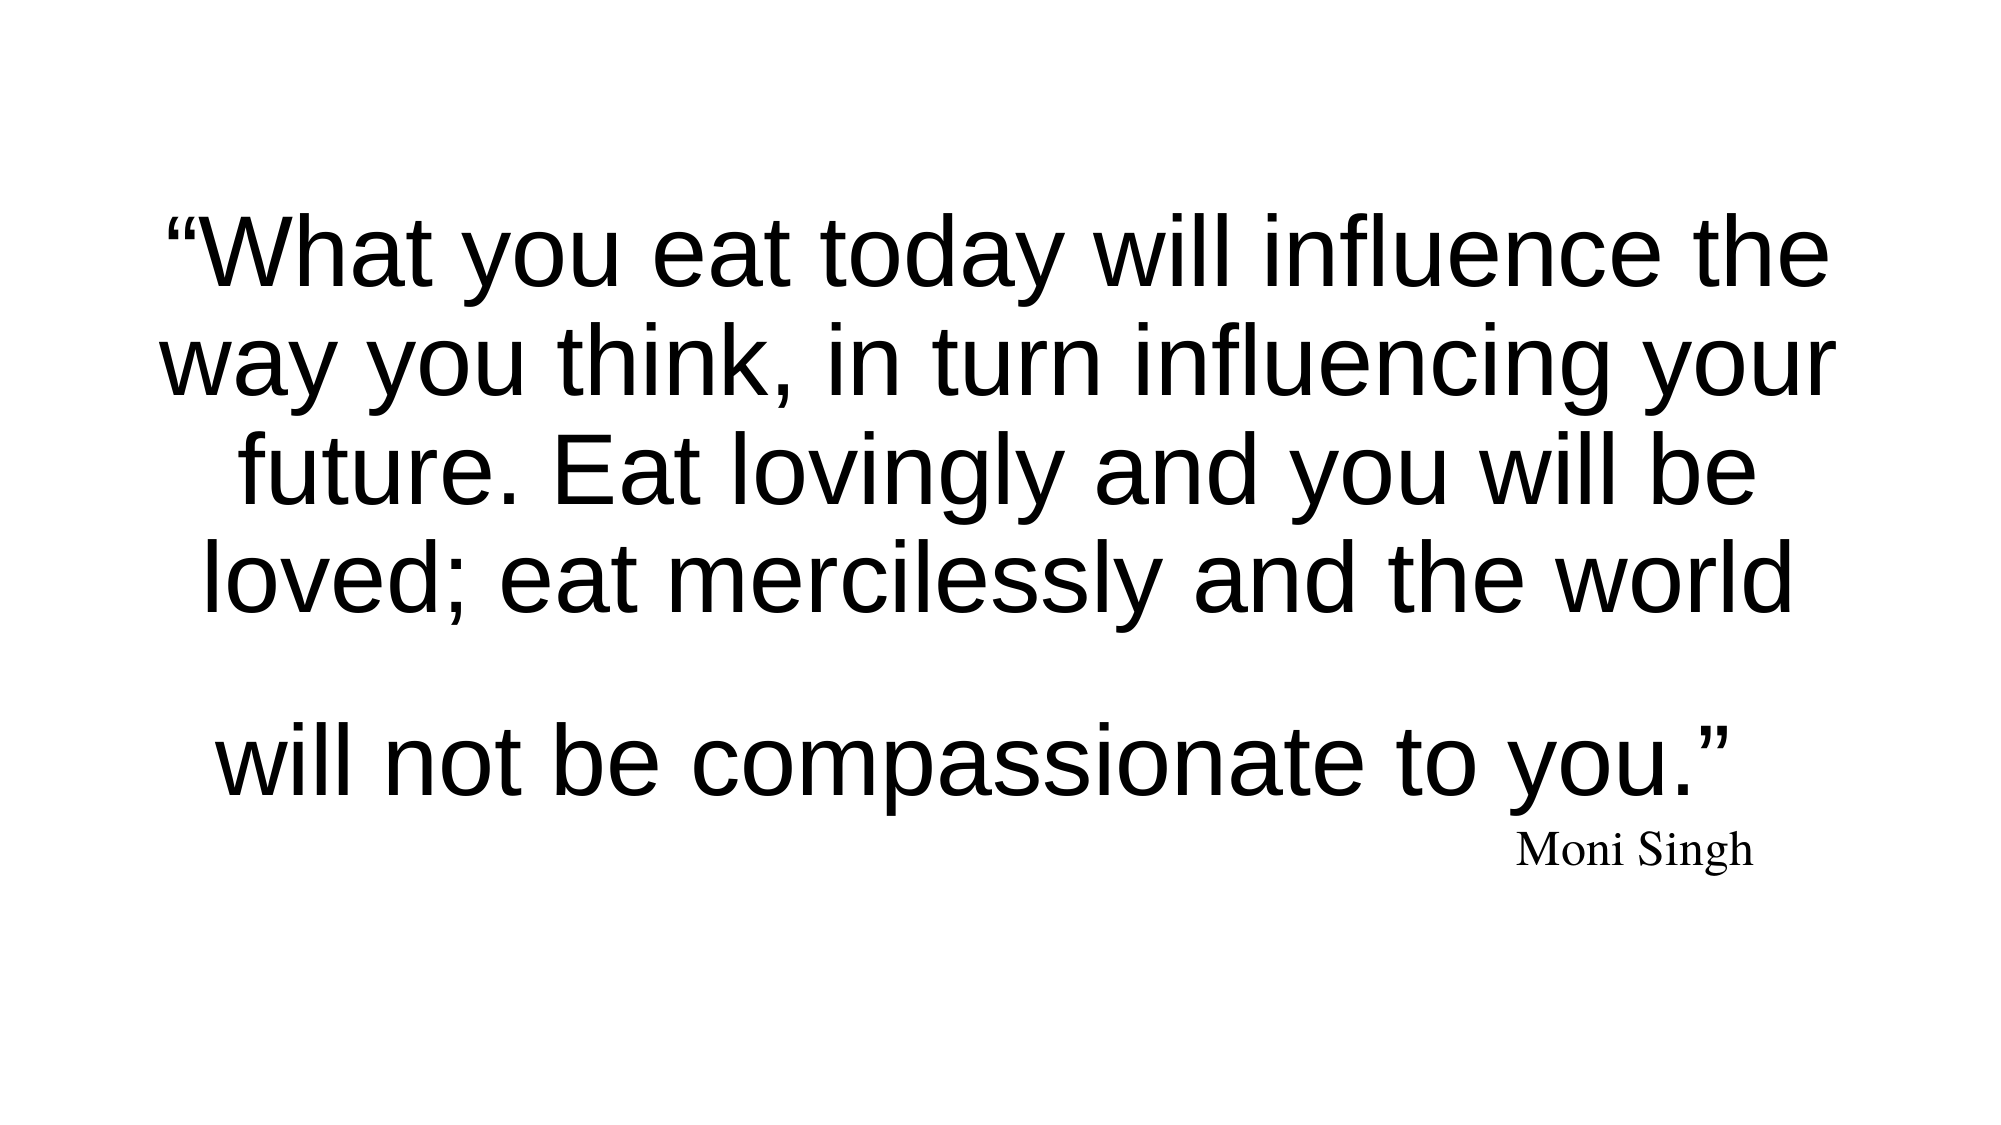

#
“What you eat today will influence the way you think, in turn influencing your future. Eat lovingly and you will be loved; eat mercilessly and the world will not be compassionate to you.”

Moni Singh